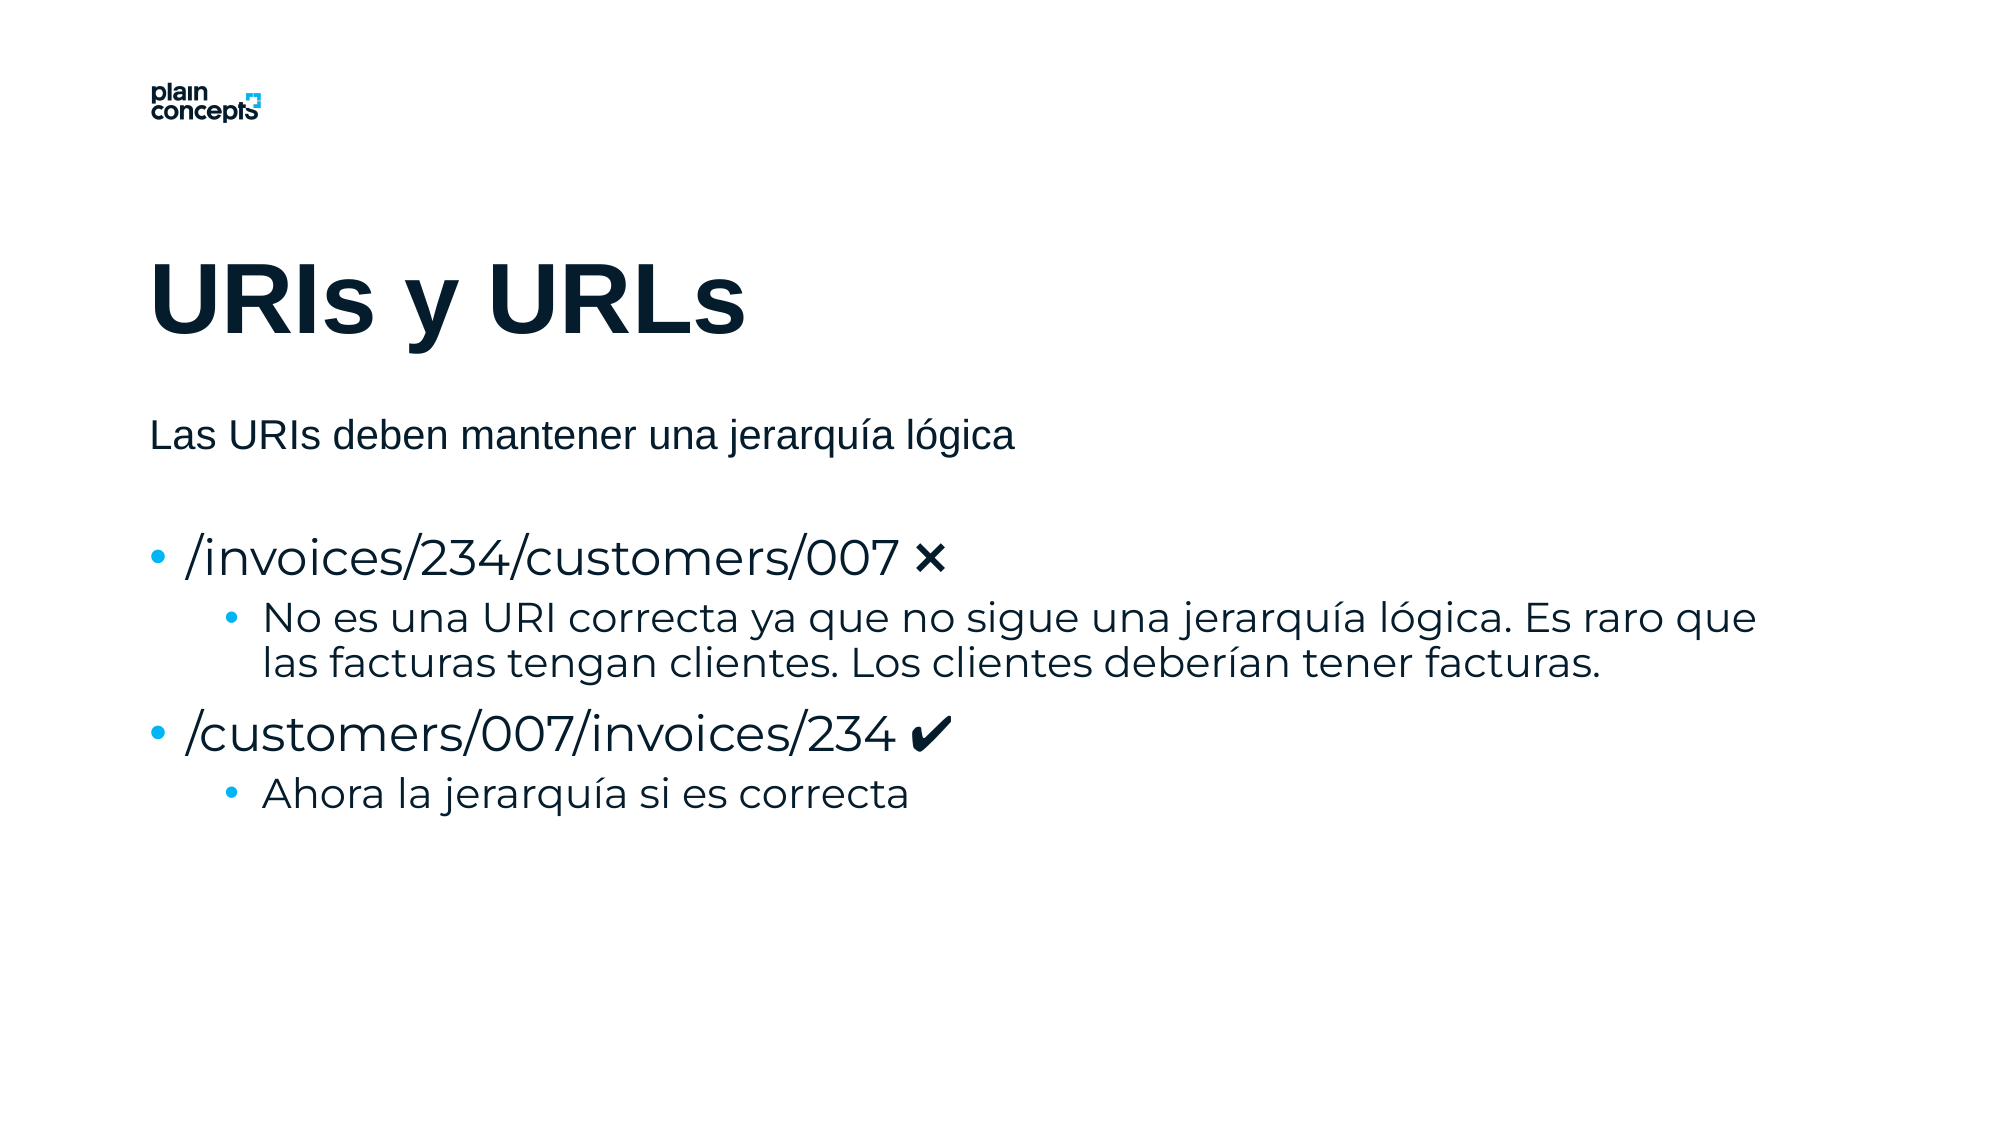

URIs y URLs
Las URIs deben mantener una jerarquía lógica
/invoices/234/customers/007 ❌
No es una URI correcta ya que no sigue una jerarquía lógica. Es raro que las facturas tengan clientes. Los clientes deberían tener facturas.
/customers/007/invoices/234 ✔️
Ahora la jerarquía si es correcta